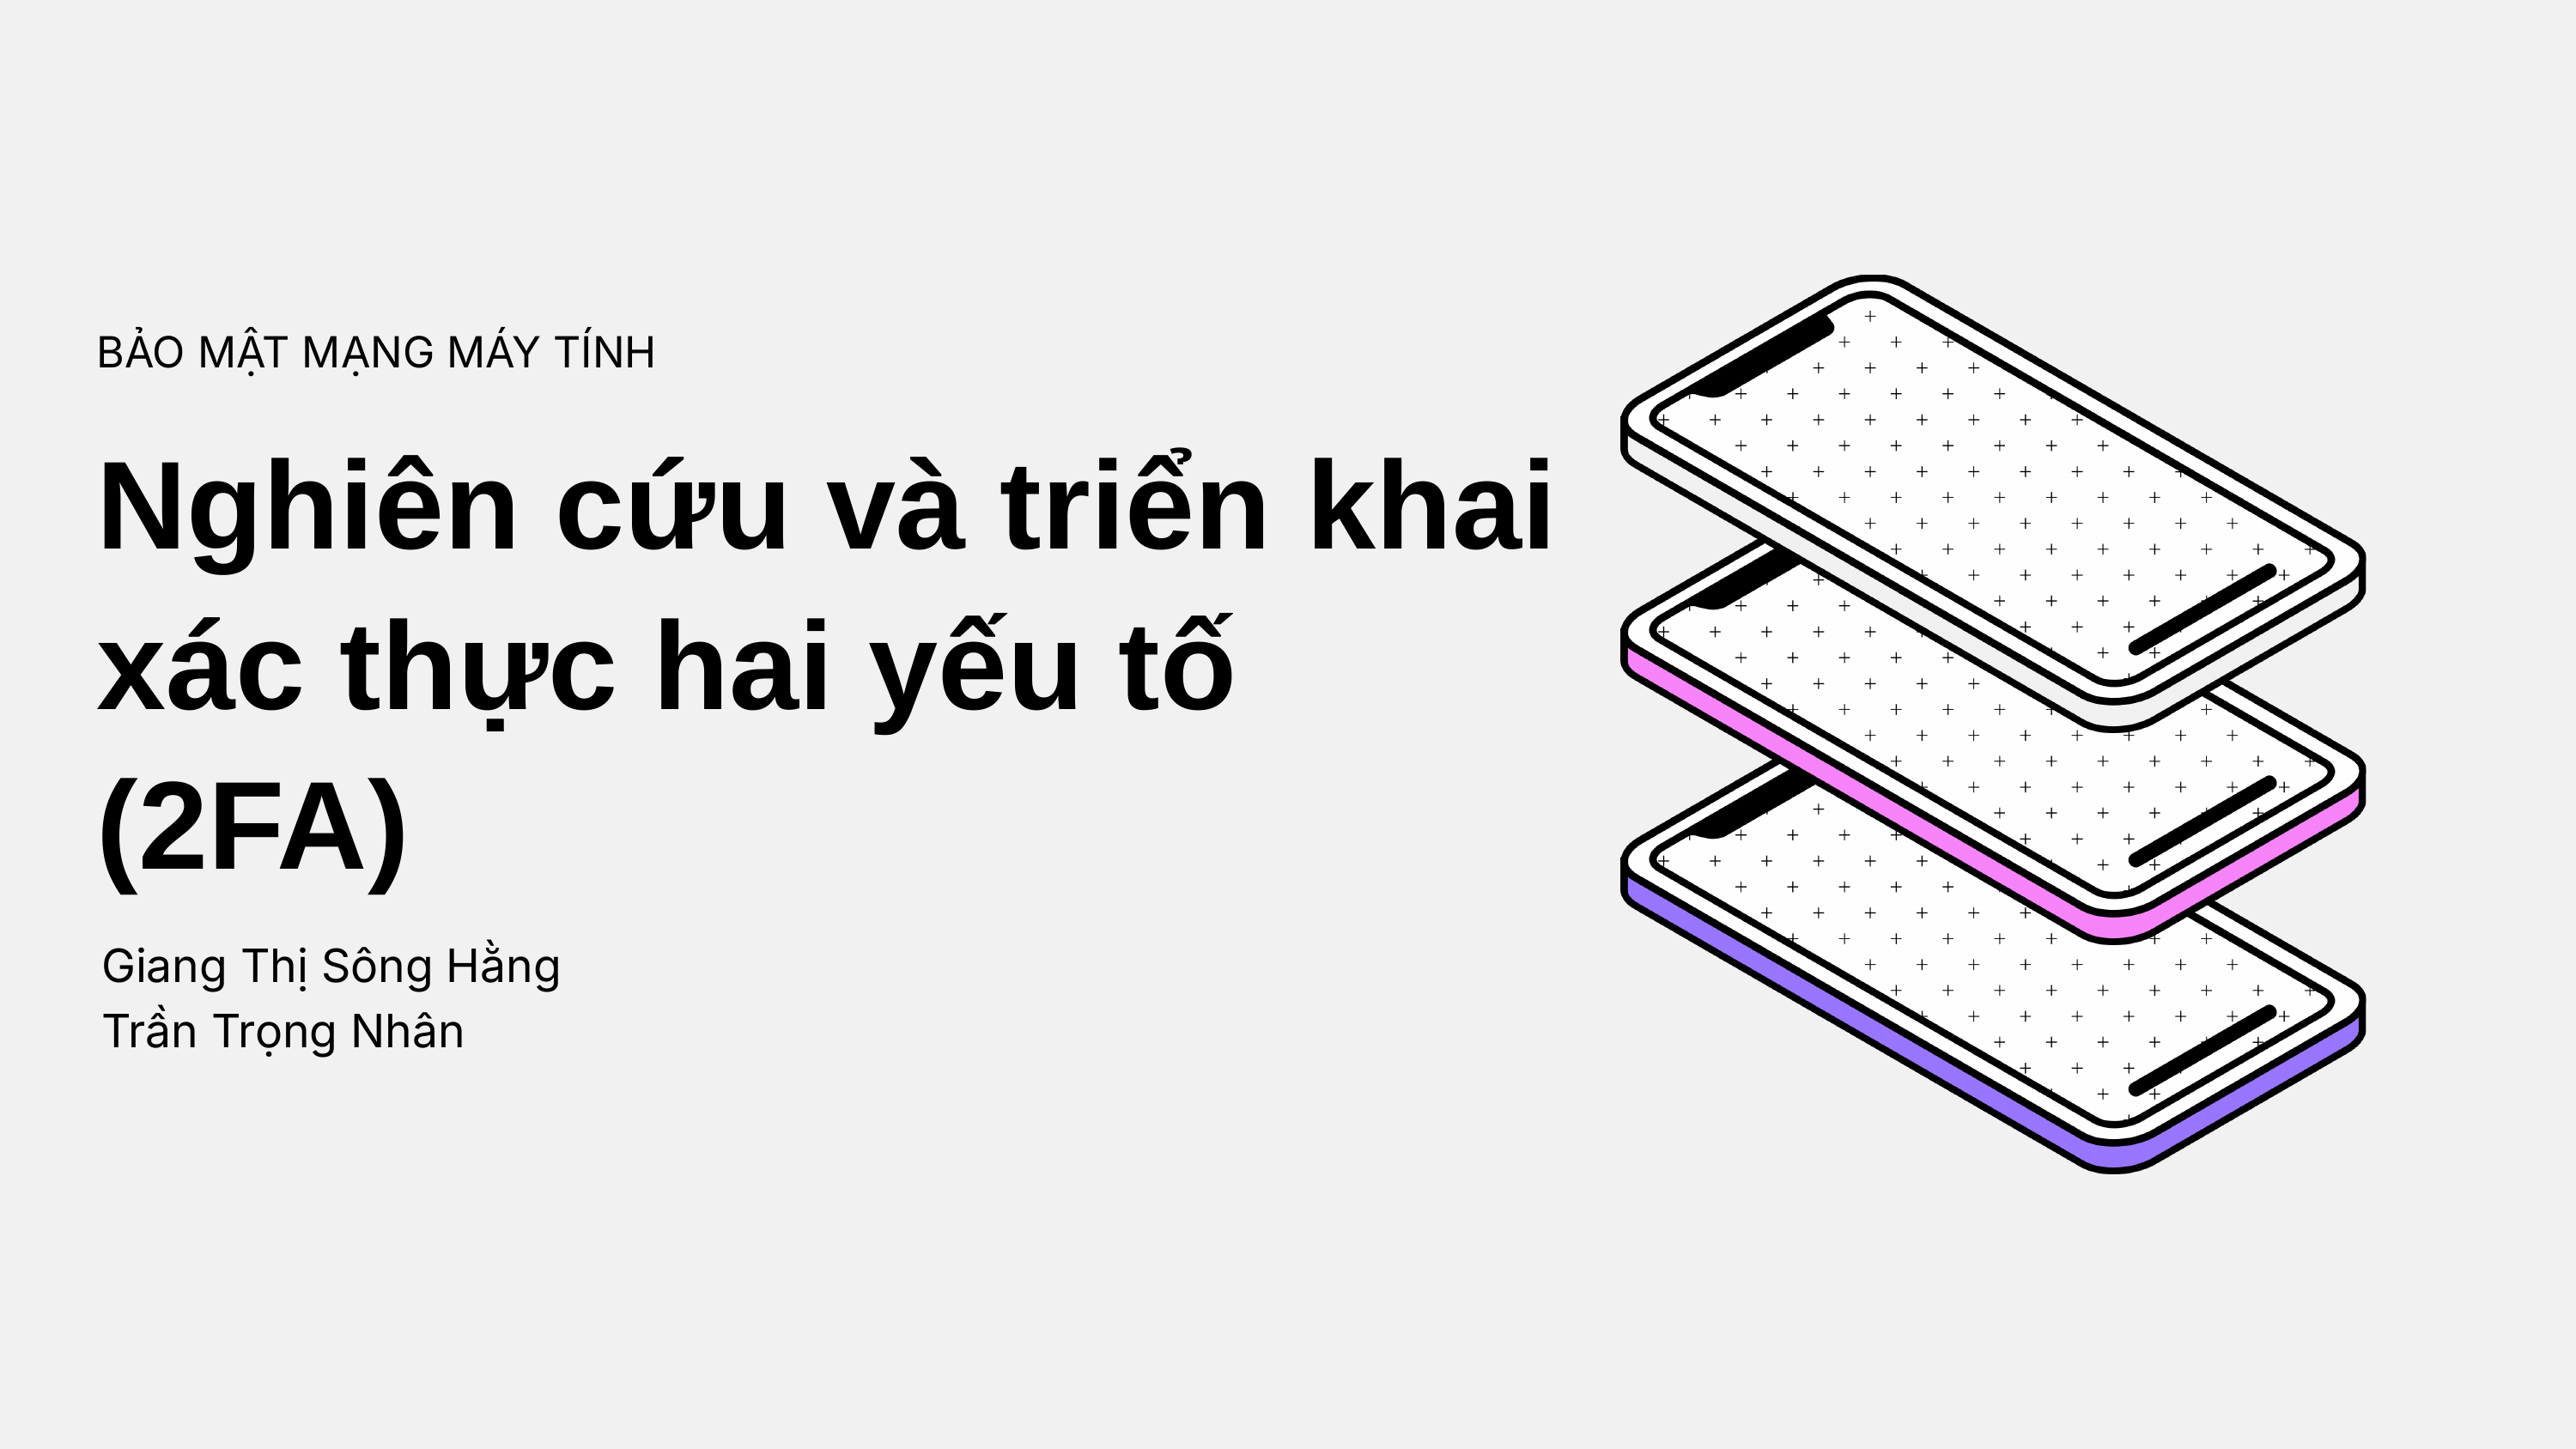

BẢO MẬT MẠNG MÁY TÍNH
Nghiên cứu và triển khai xác thực hai yếu tố
(2FA)
Giang Thị Sông Hằng
Trần Trọng Nhân